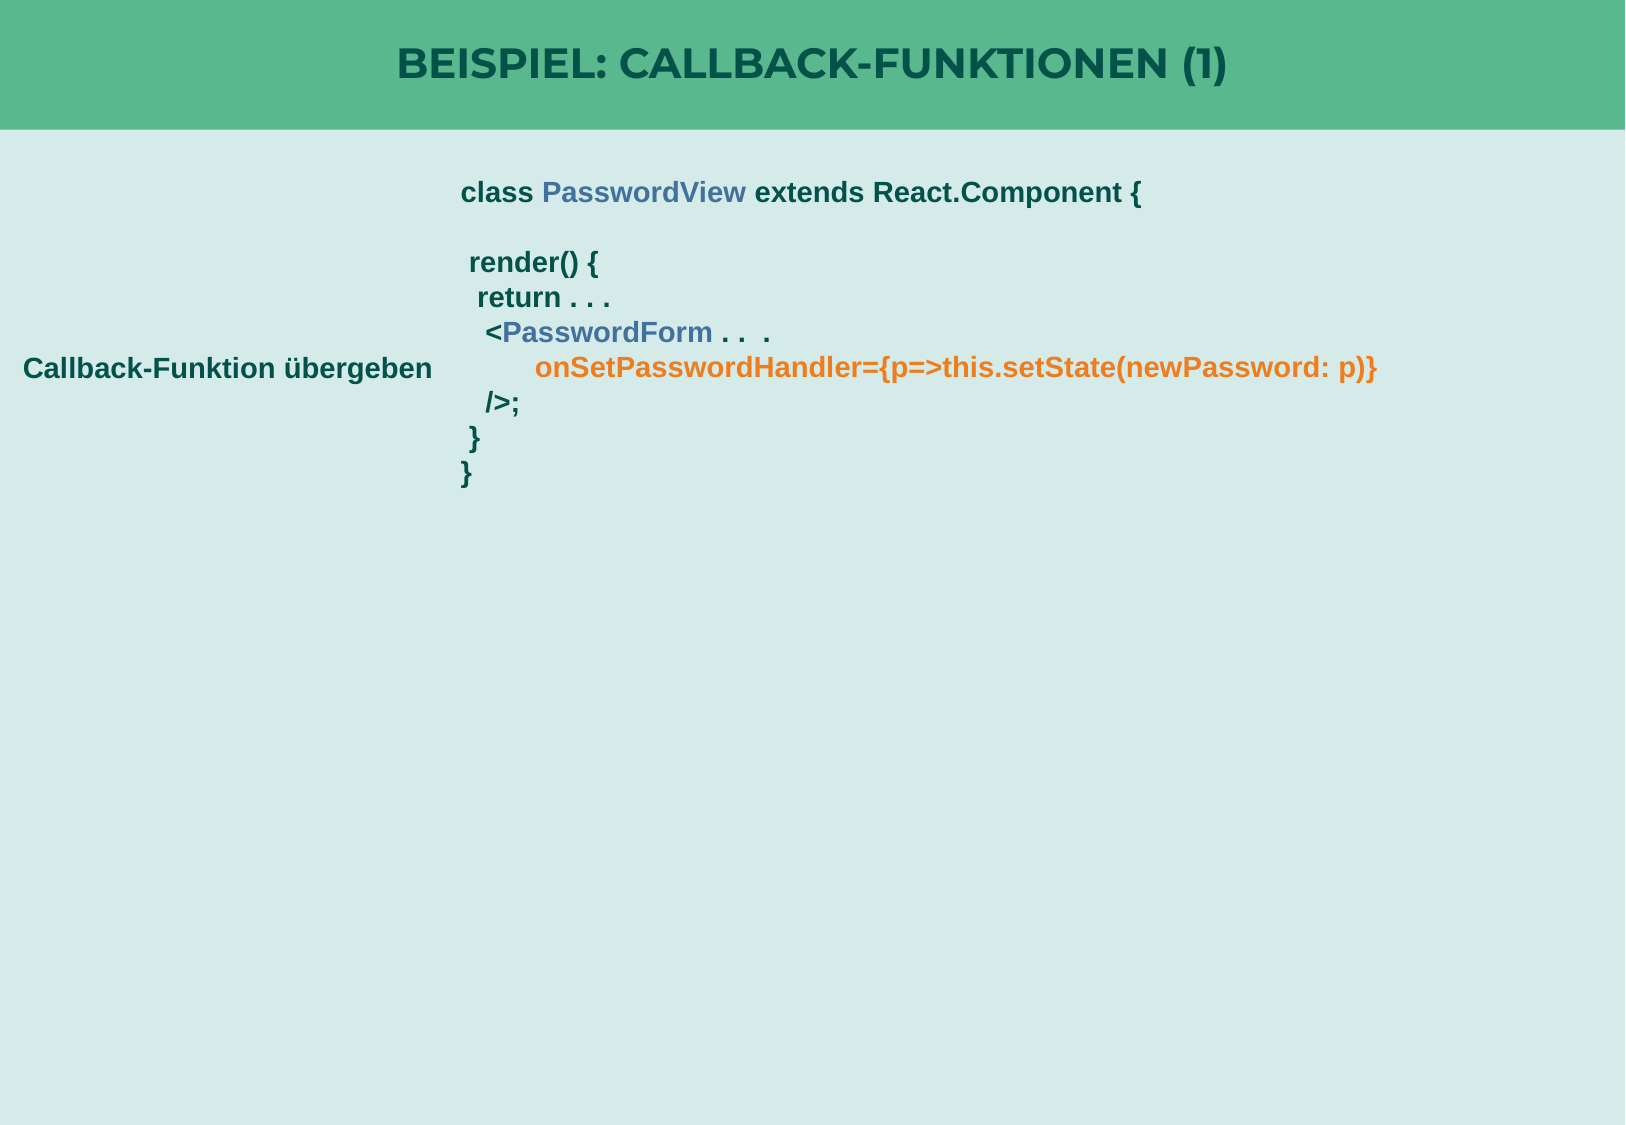

# Beispiel: Callback-Funktionen (1)
class PasswordView extends React.Component {

 render() {
  return . . .
   <PasswordForm . .  .
         onSetPasswordHandler={p=>this.setState(newPassword: p)}
   />;
 }
}

 Callback-Funktion übergeben